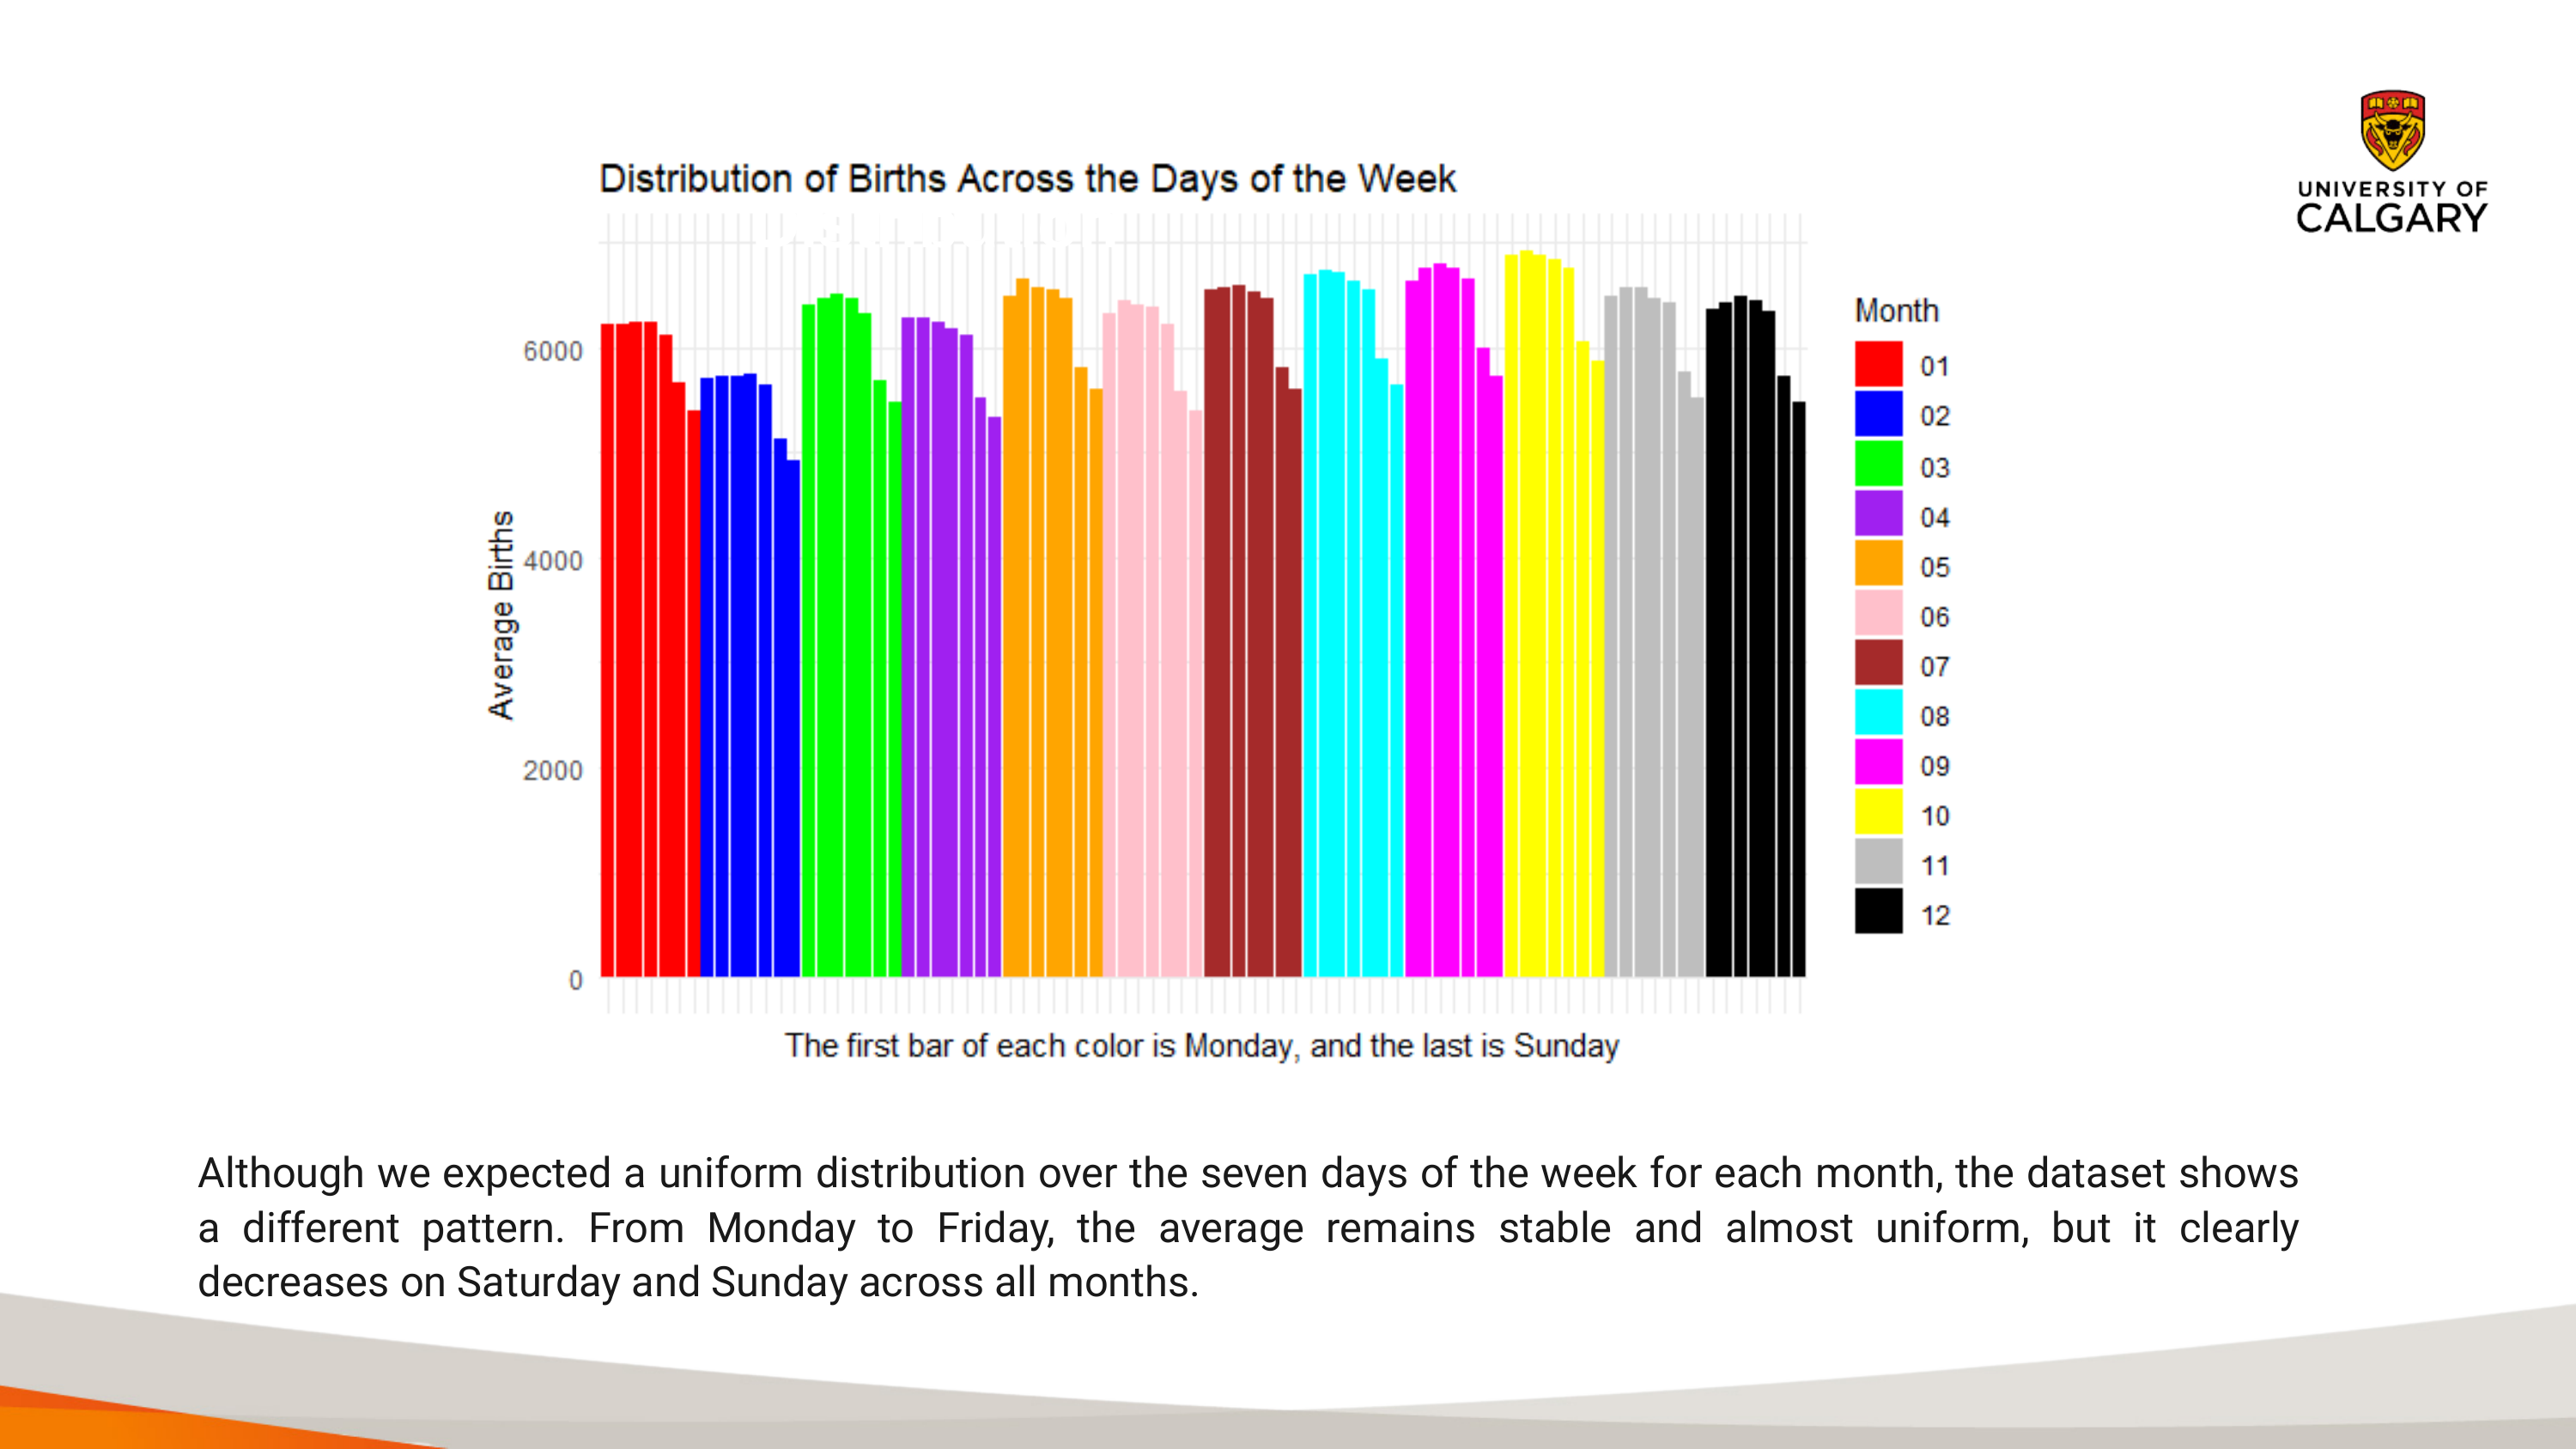

Part 4. Uniform Birthday Distribution

Although we expected a uniform distribution over the seven days of the week for each month, the dataset shows a different pattern. From Monday to Friday, the average remains stable and almost uniform, but it clearly decreases on Saturday and Sunday across all months.